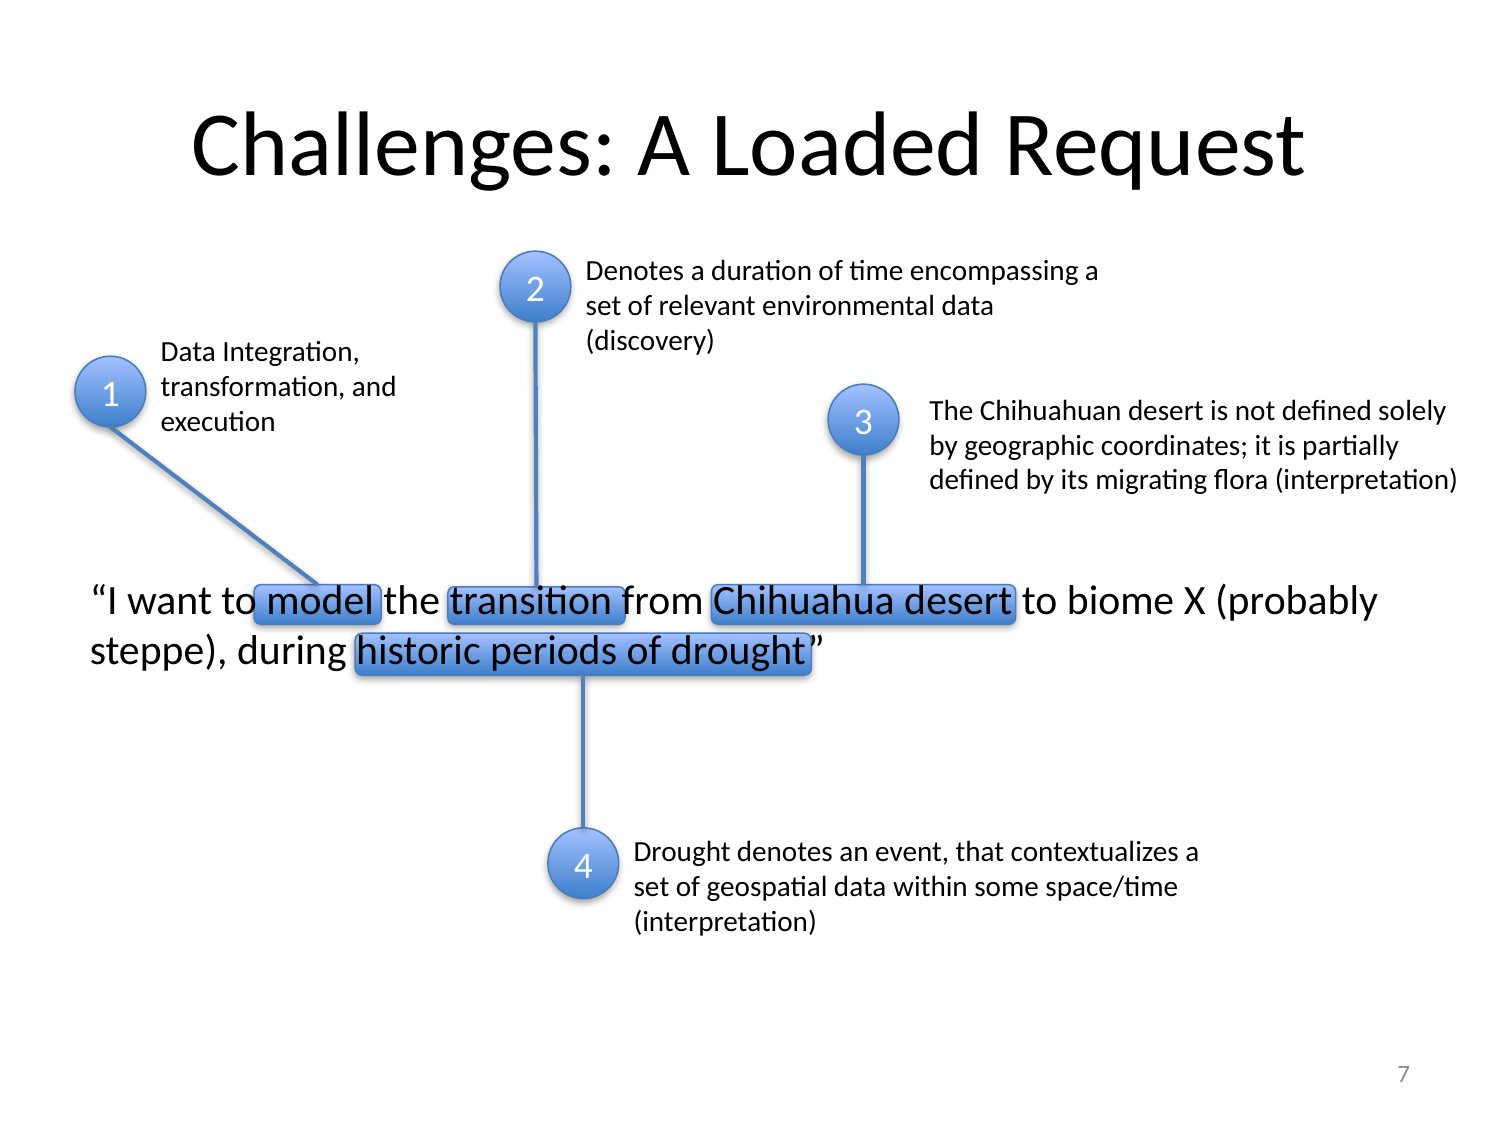

# Challenges: A Loaded Request
Denotes a duration of time encompassing a set of relevant environmental data (discovery)
2
Data Integration, transformation, and execution
1
The Chihuahuan desert is not defined solely by geographic coordinates; it is partially defined by its migrating flora (interpretation)
3
“I want to model the transition from Chihuahua desert to biome X (probably steppe), during historic periods of drought”

Drought denotes an event, that contextualizes a set of geospatial data within some space/time (interpretation)
4
7